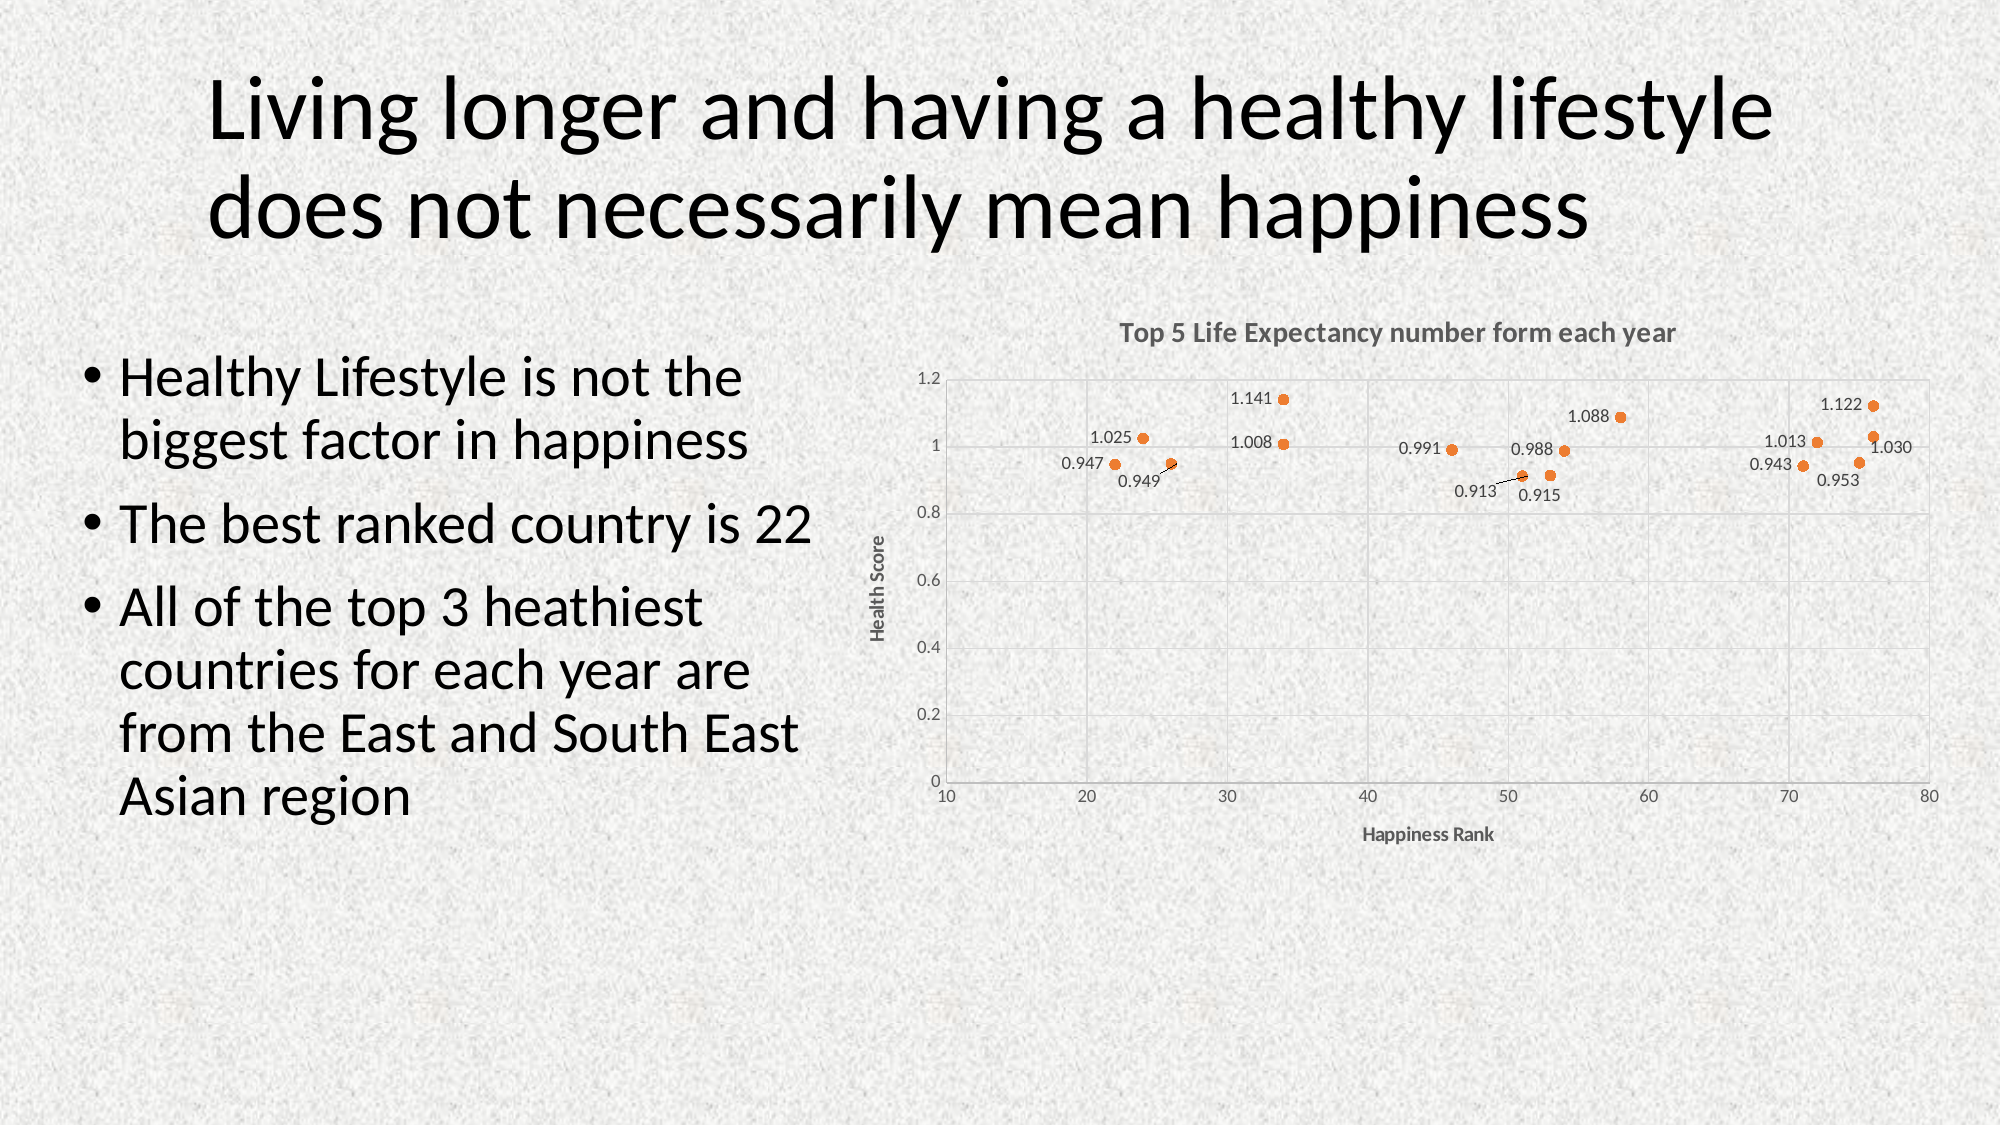

# Living longer and having a healthy lifestyle does not necessarily mean happiness

### Chart: Top 5 Life Expectancy number form each year

| Category |  |
|---|---|
Healthy Lifestyle is not the biggest factor in happiness
The best ranked country is 22
All of the top 3 heathiest countries for each year are from the East and South East Asian region